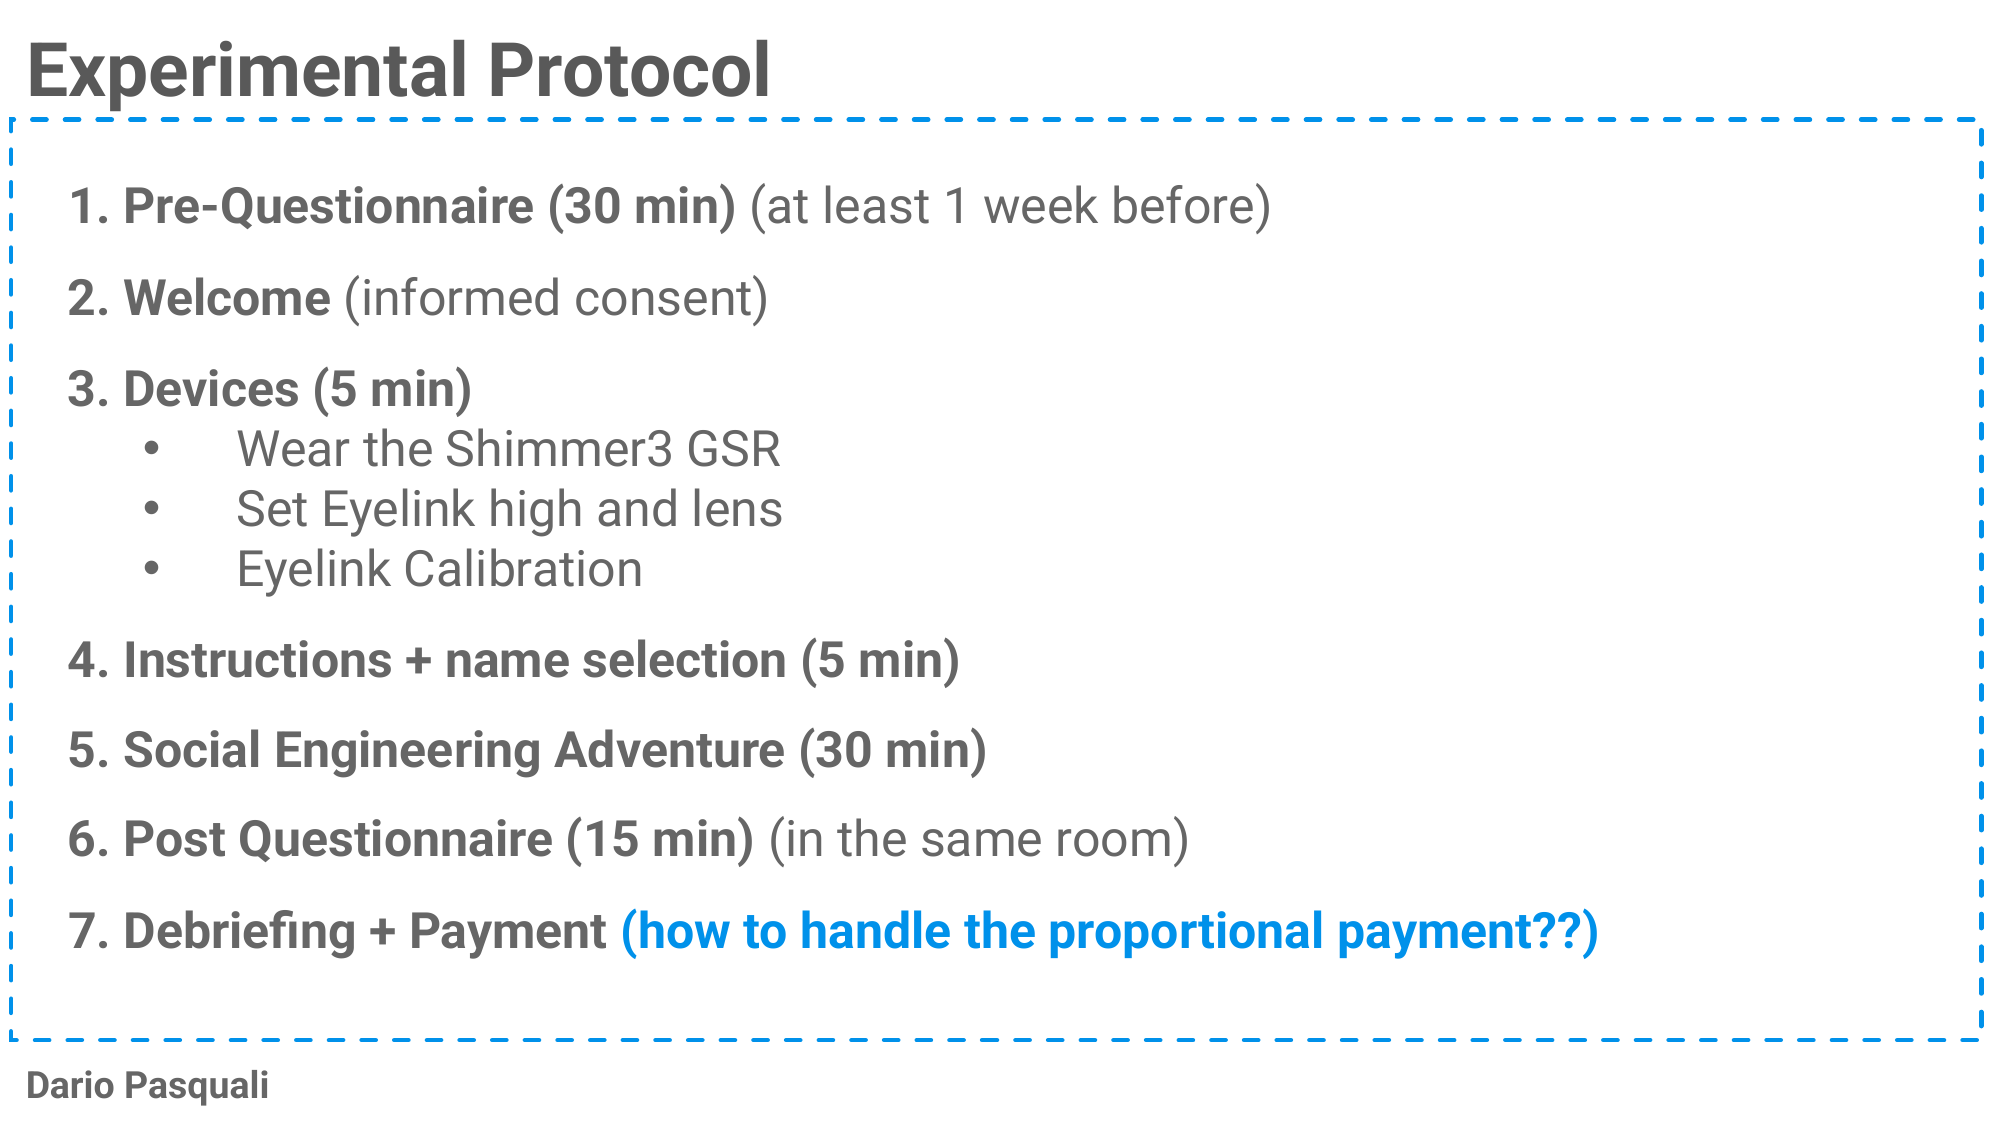

Experimental Protocol

1. Pre-Questionnaire (30 min) (at least 1 week before)
2. Welcome (informed consent)
3. Devices (5 min)
Wear the Shimmer3 GSR
Set Eyelink high and lens
Eyelink Calibration
4. Instructions + name selection (5 min)
5. Social Engineering Adventure (30 min)
6. Post Questionnaire (15 min) (in the same room)
7. Debriefing + Payment (how to handle the proportional payment??)
Dario Pasquali